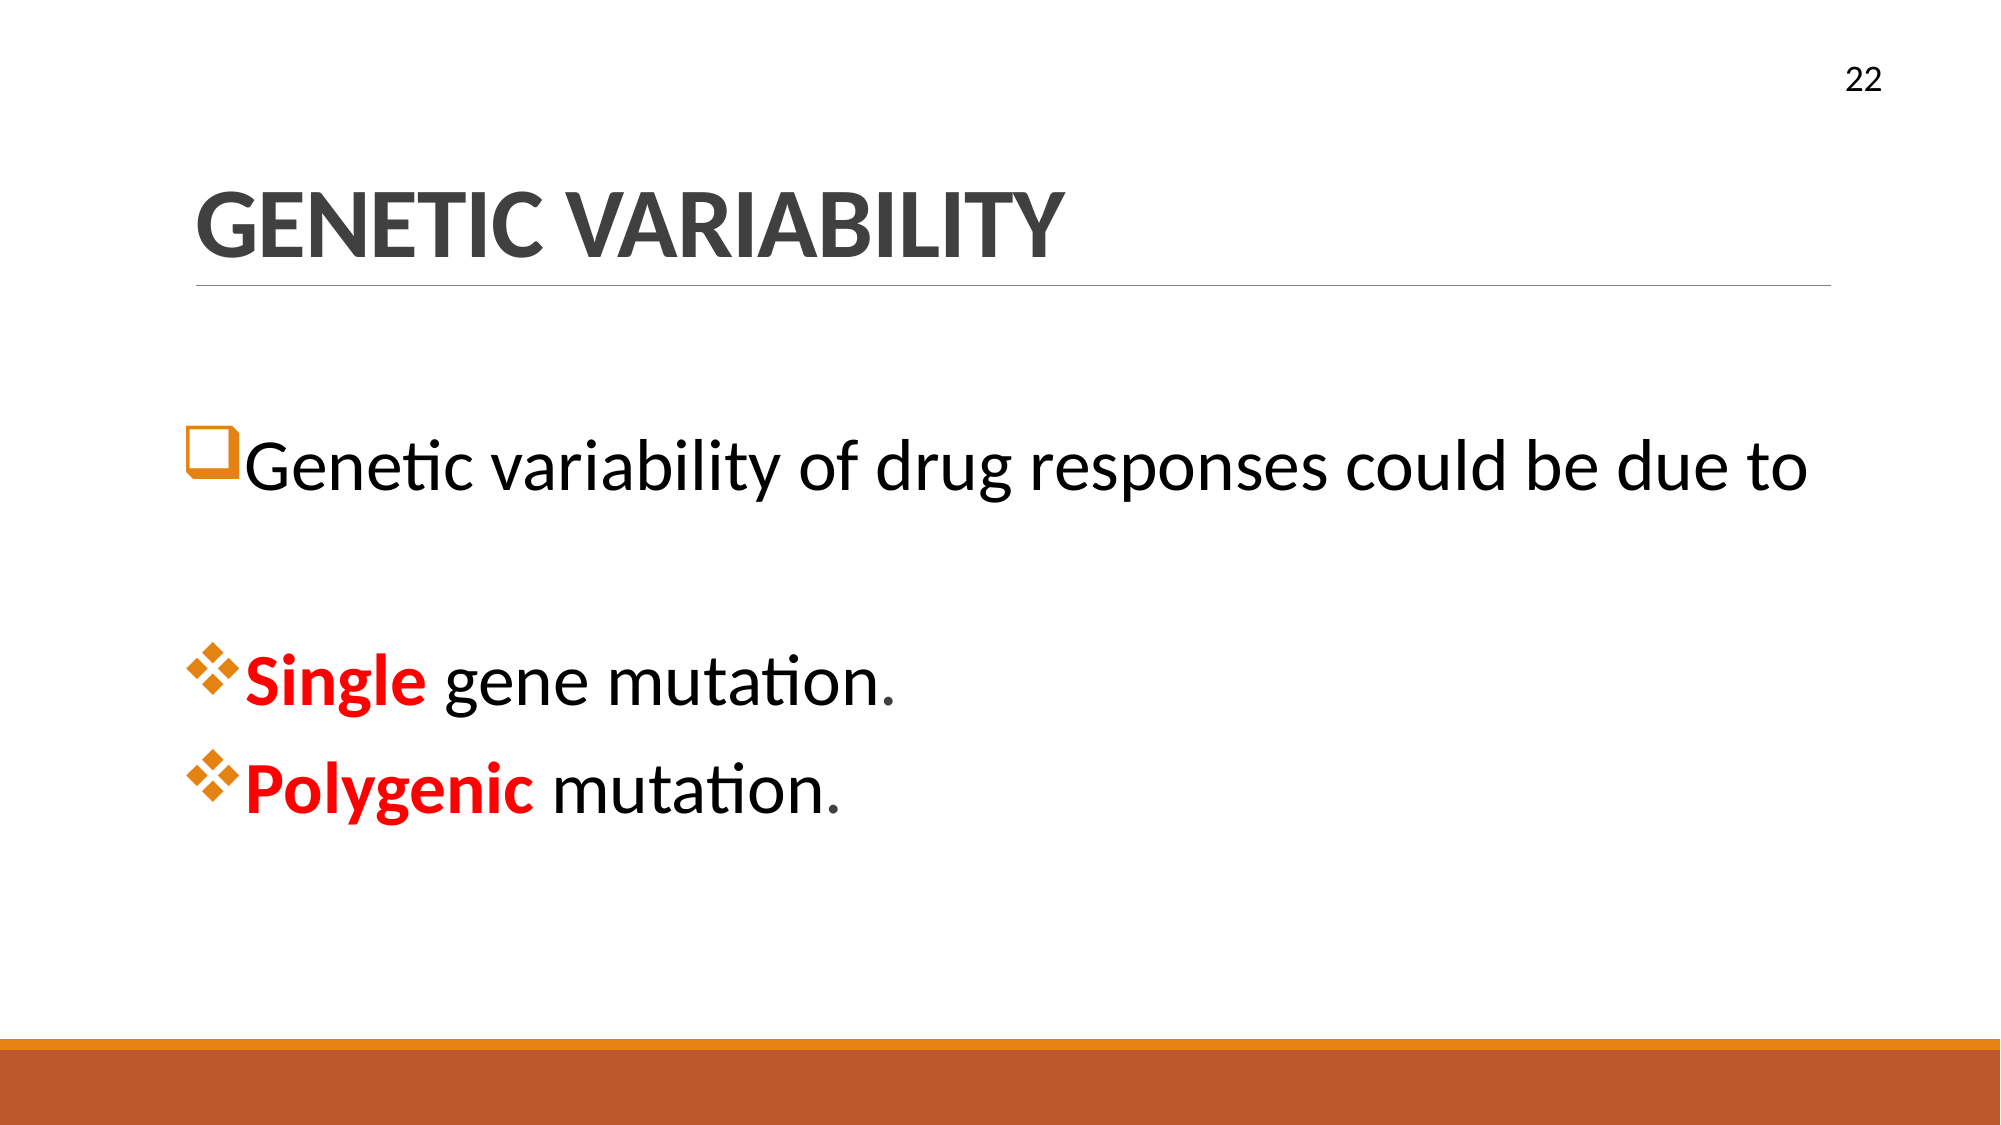

# GENETIC VARIABILITY
22

Genetic variability of drug responses could be due to

Single gene mutation.
Polygenic mutation.